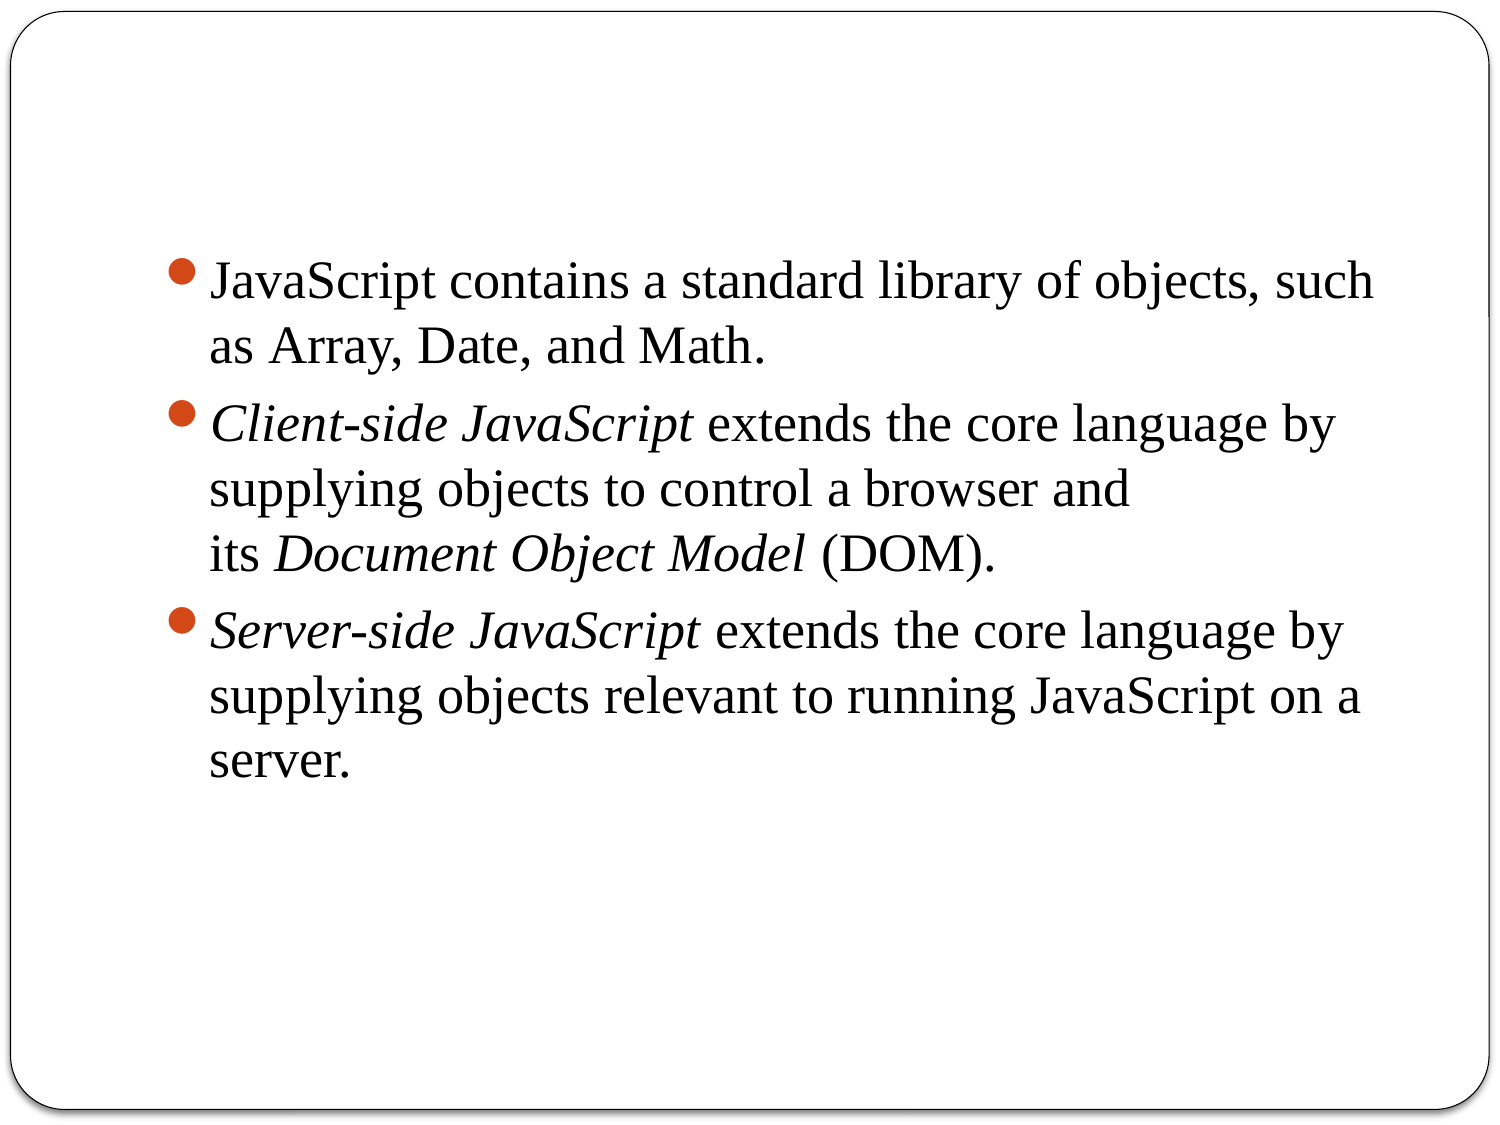

#
JavaScript contains a standard library of objects, such as Array, Date, and Math.
Client-side JavaScript extends the core language by supplying objects to control a browser and its Document Object Model (DOM).
Server-side JavaScript extends the core language by supplying objects relevant to running JavaScript on a server.